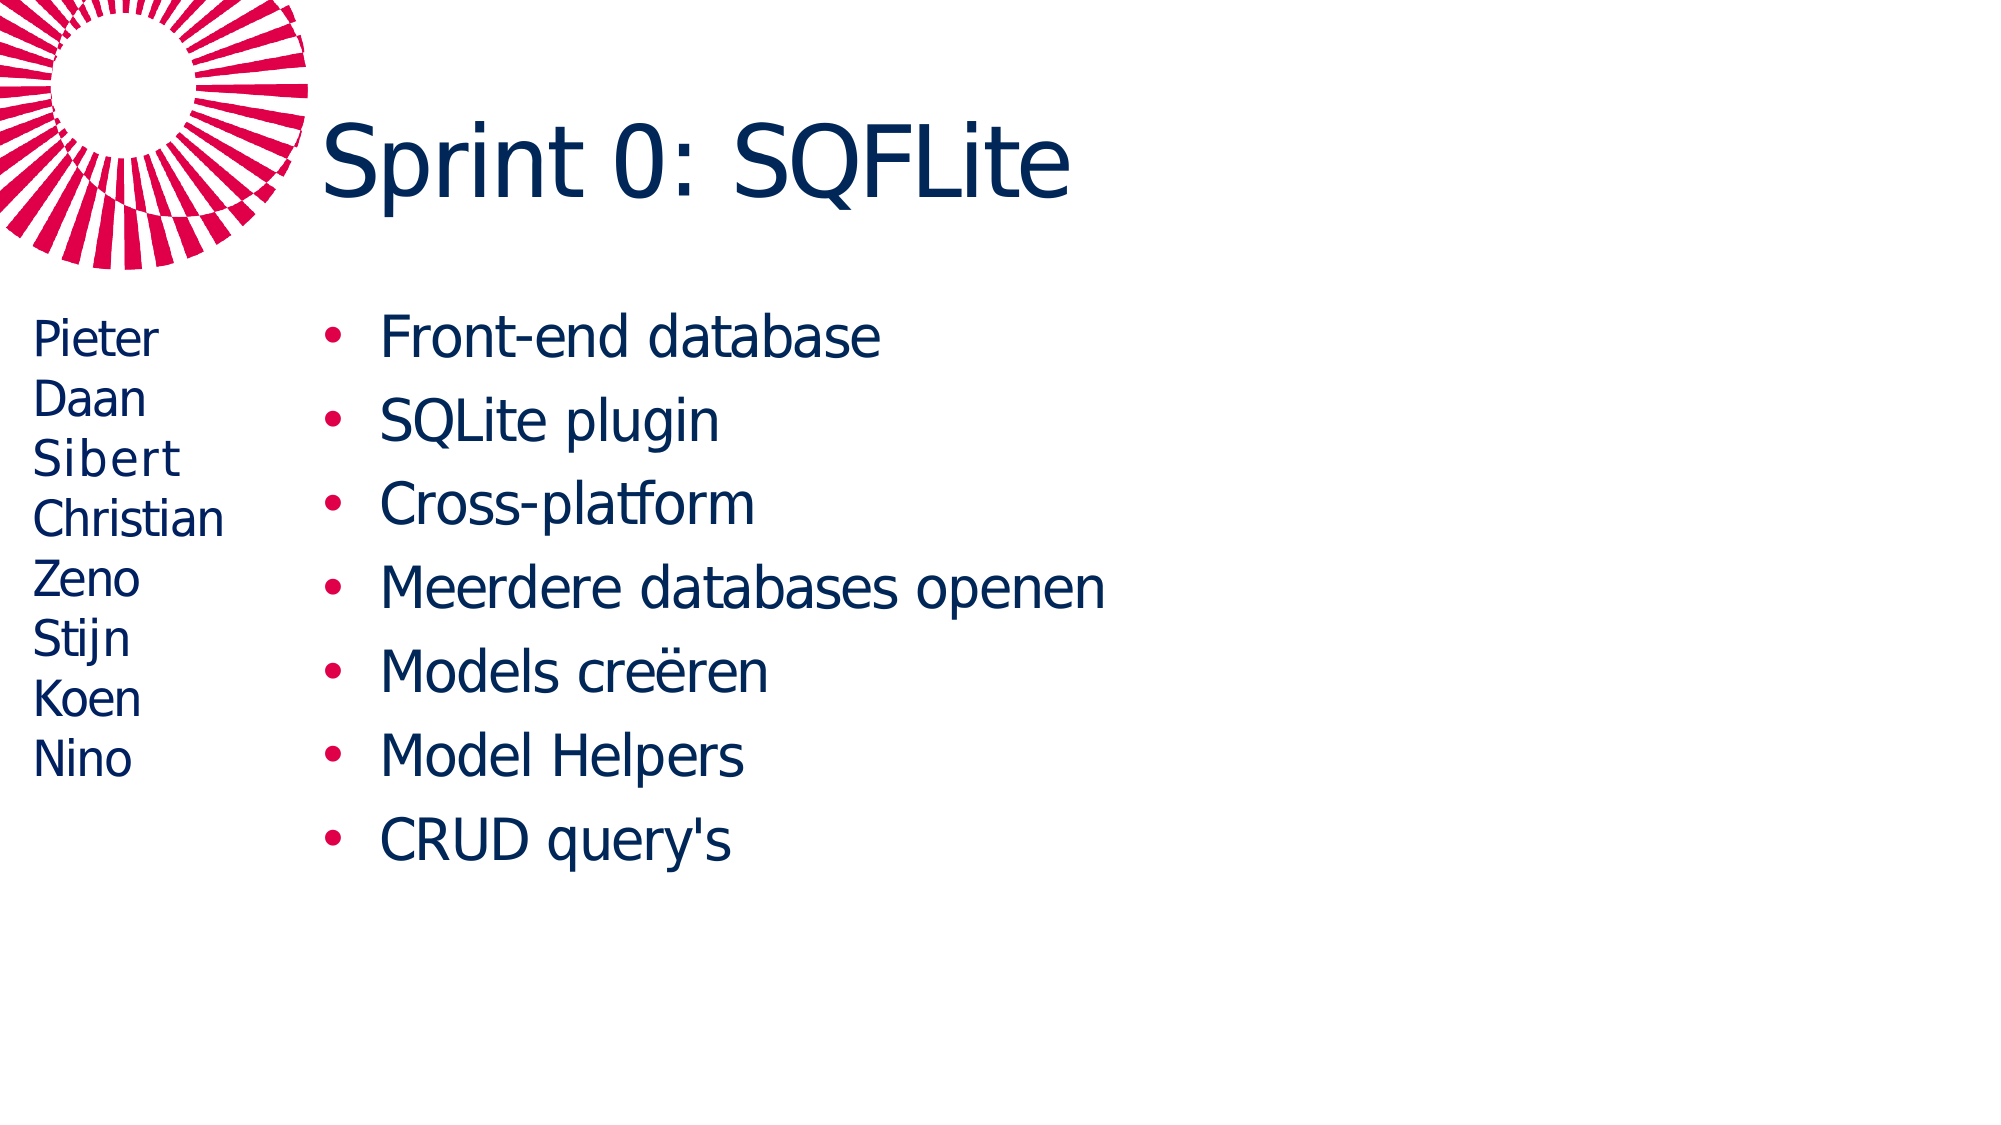

# Sprint 0: SQFLite
Pieter
Daan
Sibert
Christian
Zeno
Stijn
Koen
Nino
Front-end database
SQLite plugin
Cross-platform
Meerdere databases openen
Models creëren
Model Helpers
CRUD query's